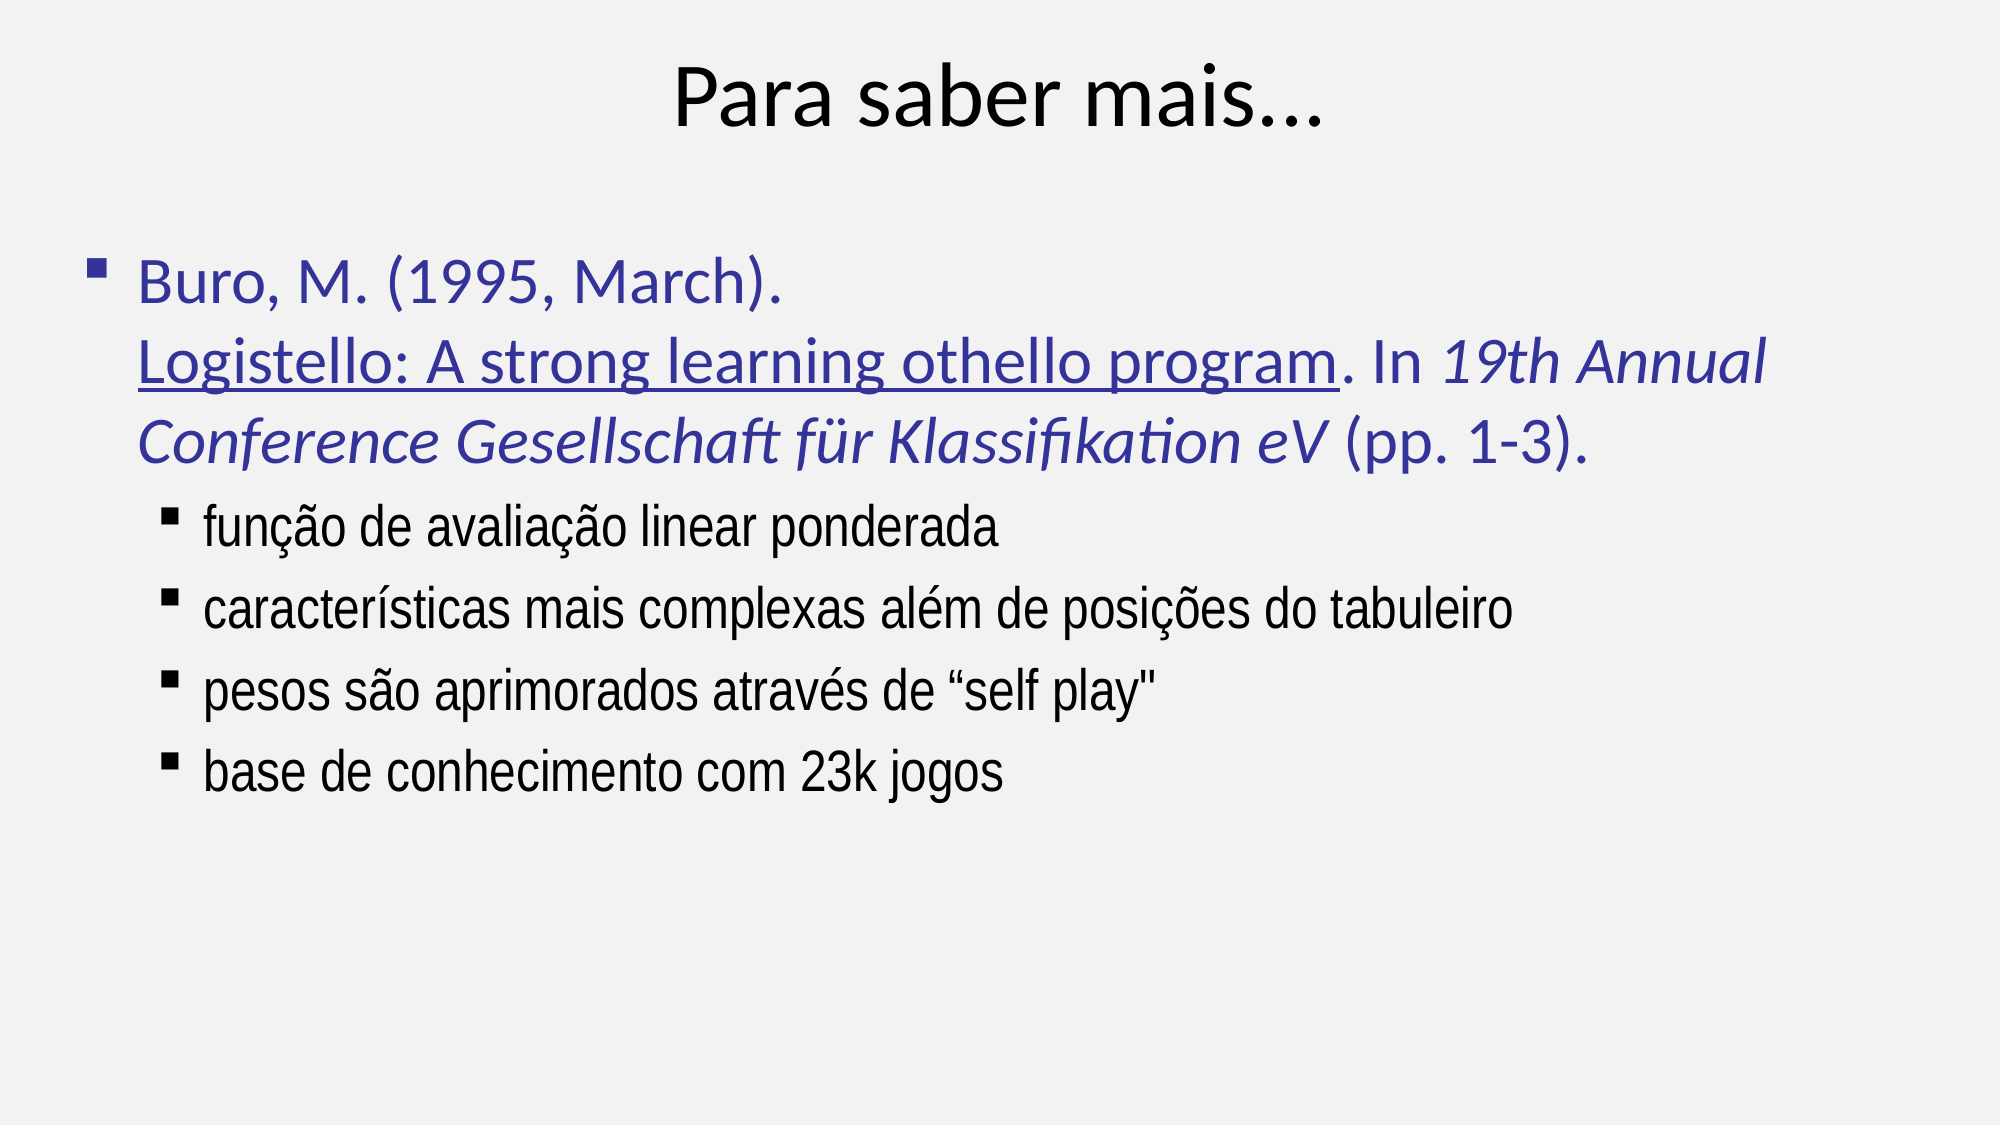

# Para saber mais...
Buro, M. (1995, March). Logistello: A strong learning othello program. In 19th Annual Conference Gesellschaft für Klassifikation eV (pp. 1-3).
função de avaliação linear ponderada
características mais complexas além de posições do tabuleiro
pesos são aprimorados através de “self play"
base de conhecimento com 23k jogos